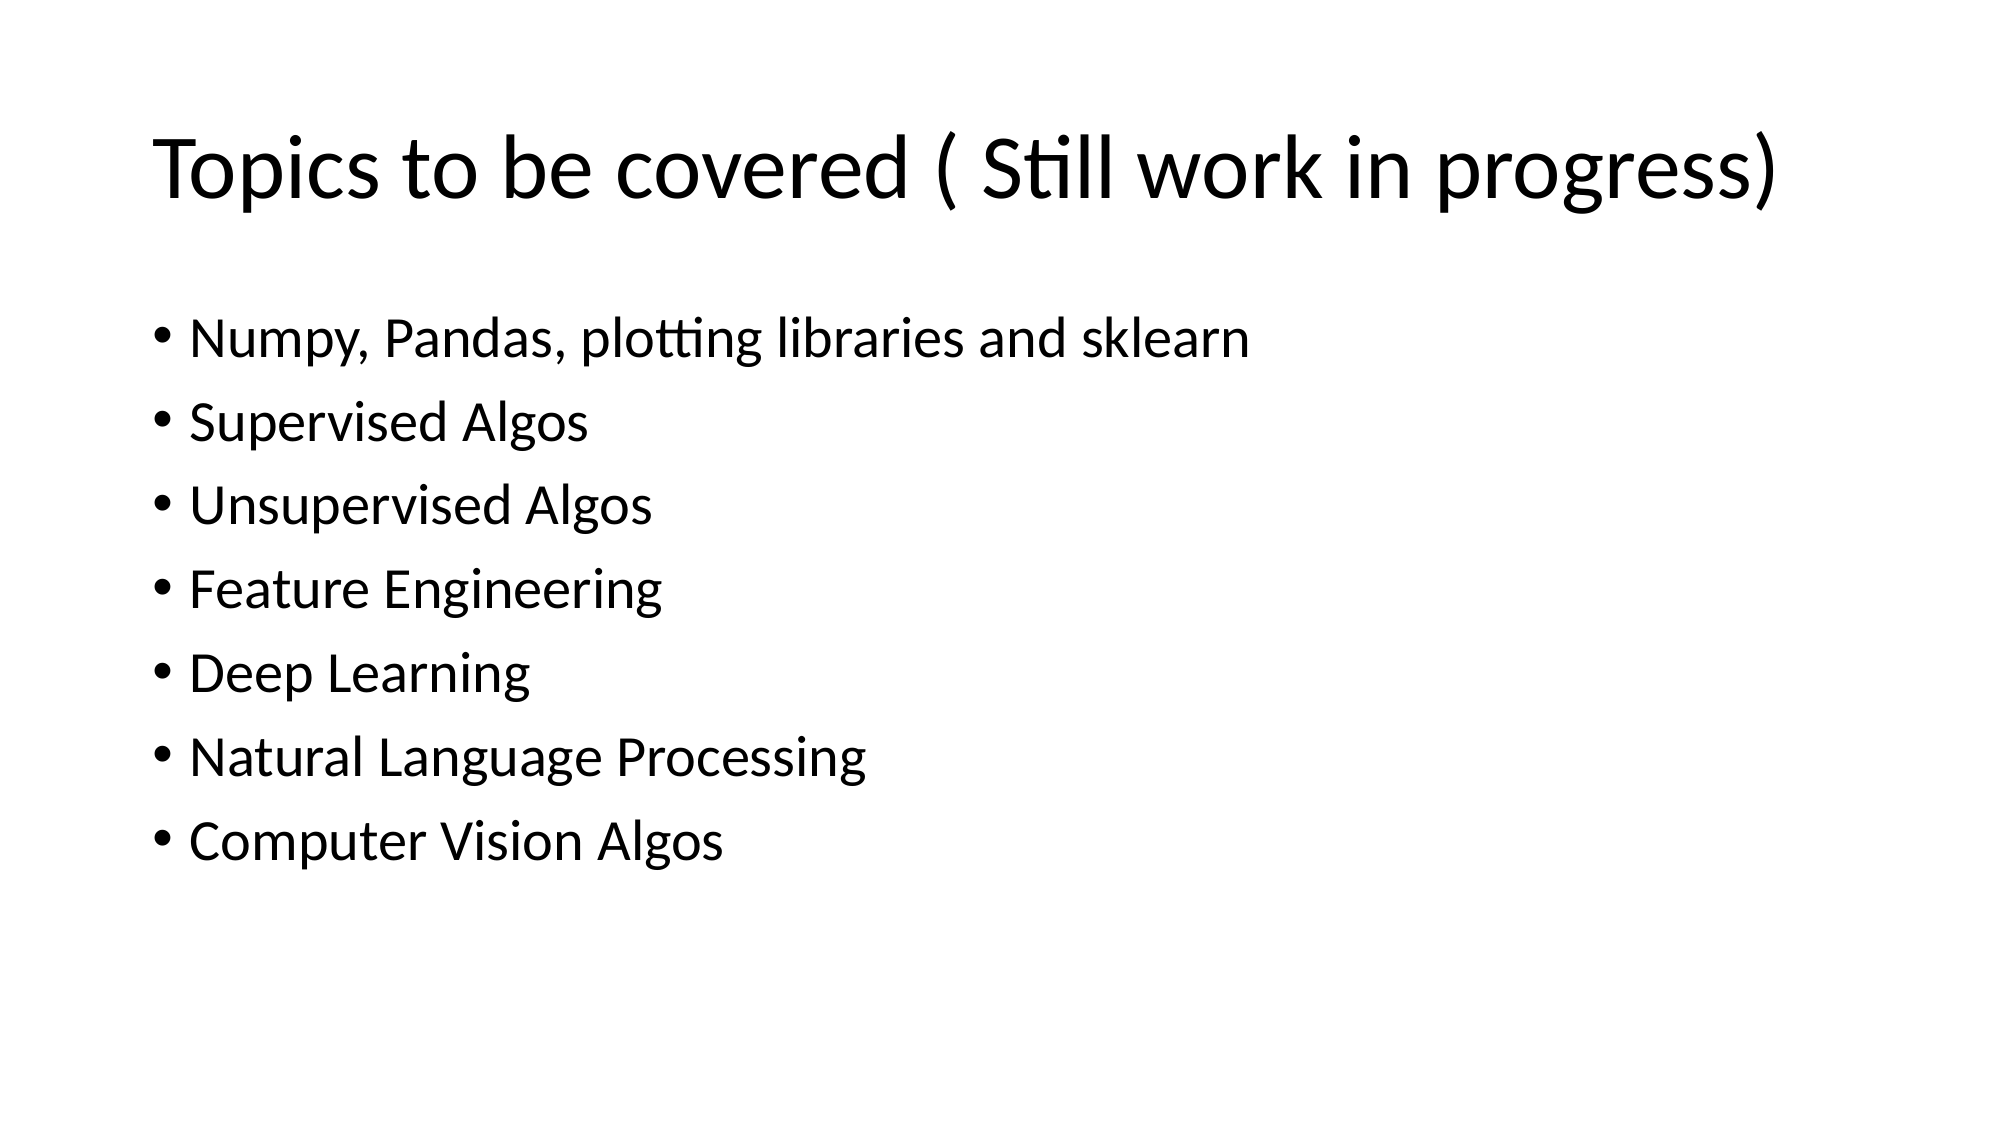

# Topics to be covered ( Still work in progress)
Numpy, Pandas, plotting libraries and sklearn
Supervised Algos
Unsupervised Algos
Feature Engineering
Deep Learning
Natural Language Processing
Computer Vision Algos